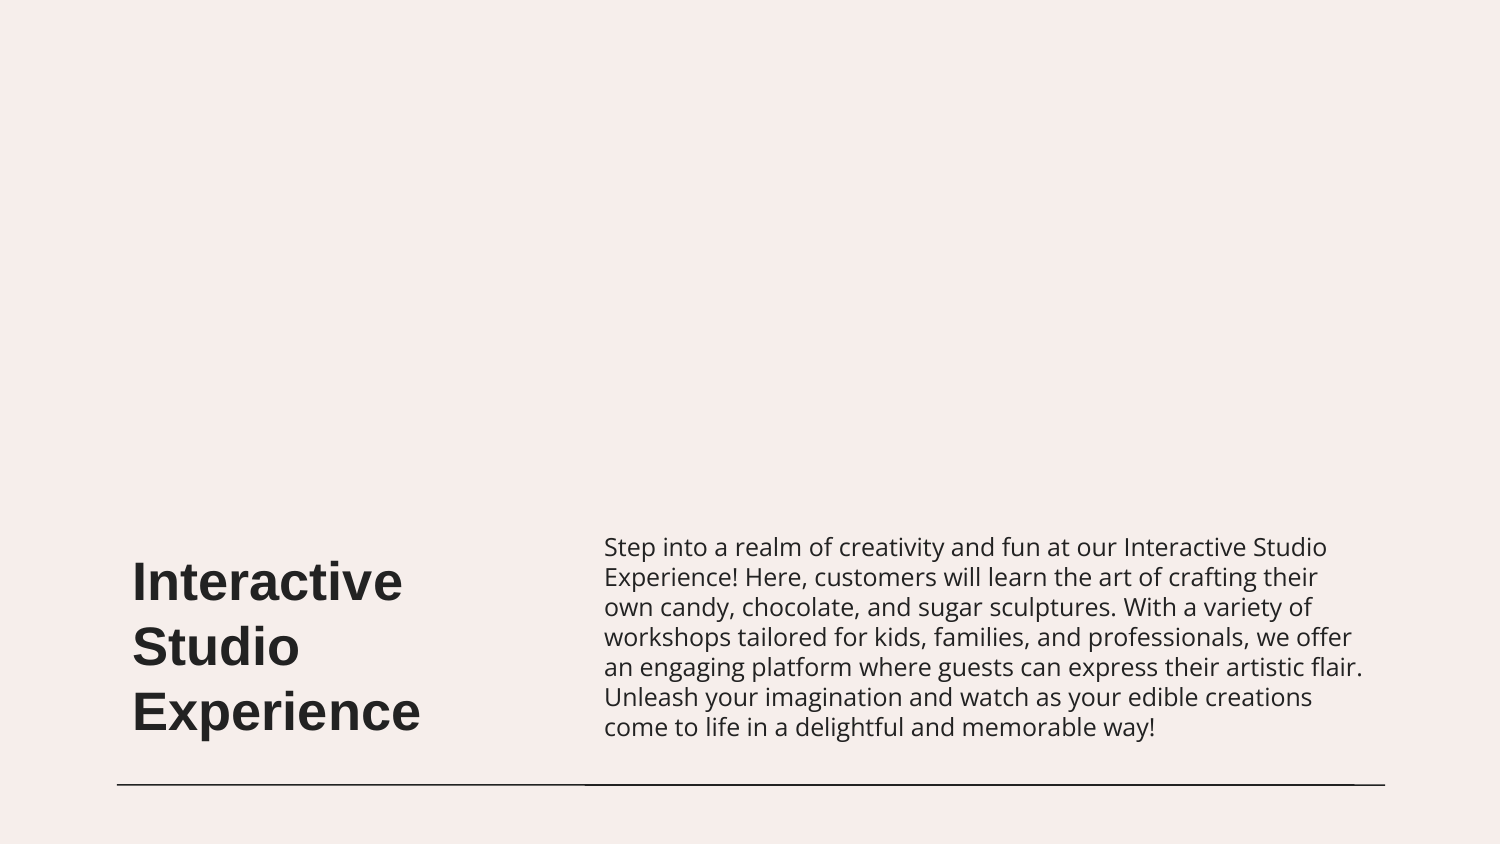

# Interactive Studio Experience
Step into a realm of creativity and fun at our Interactive Studio Experience! Here, customers will learn the art of crafting their own candy, chocolate, and sugar sculptures. With a variety of workshops tailored for kids, families, and professionals, we offer an engaging platform where guests can express their artistic flair. Unleash your imagination and watch as your edible creations come to life in a delightful and memorable way!